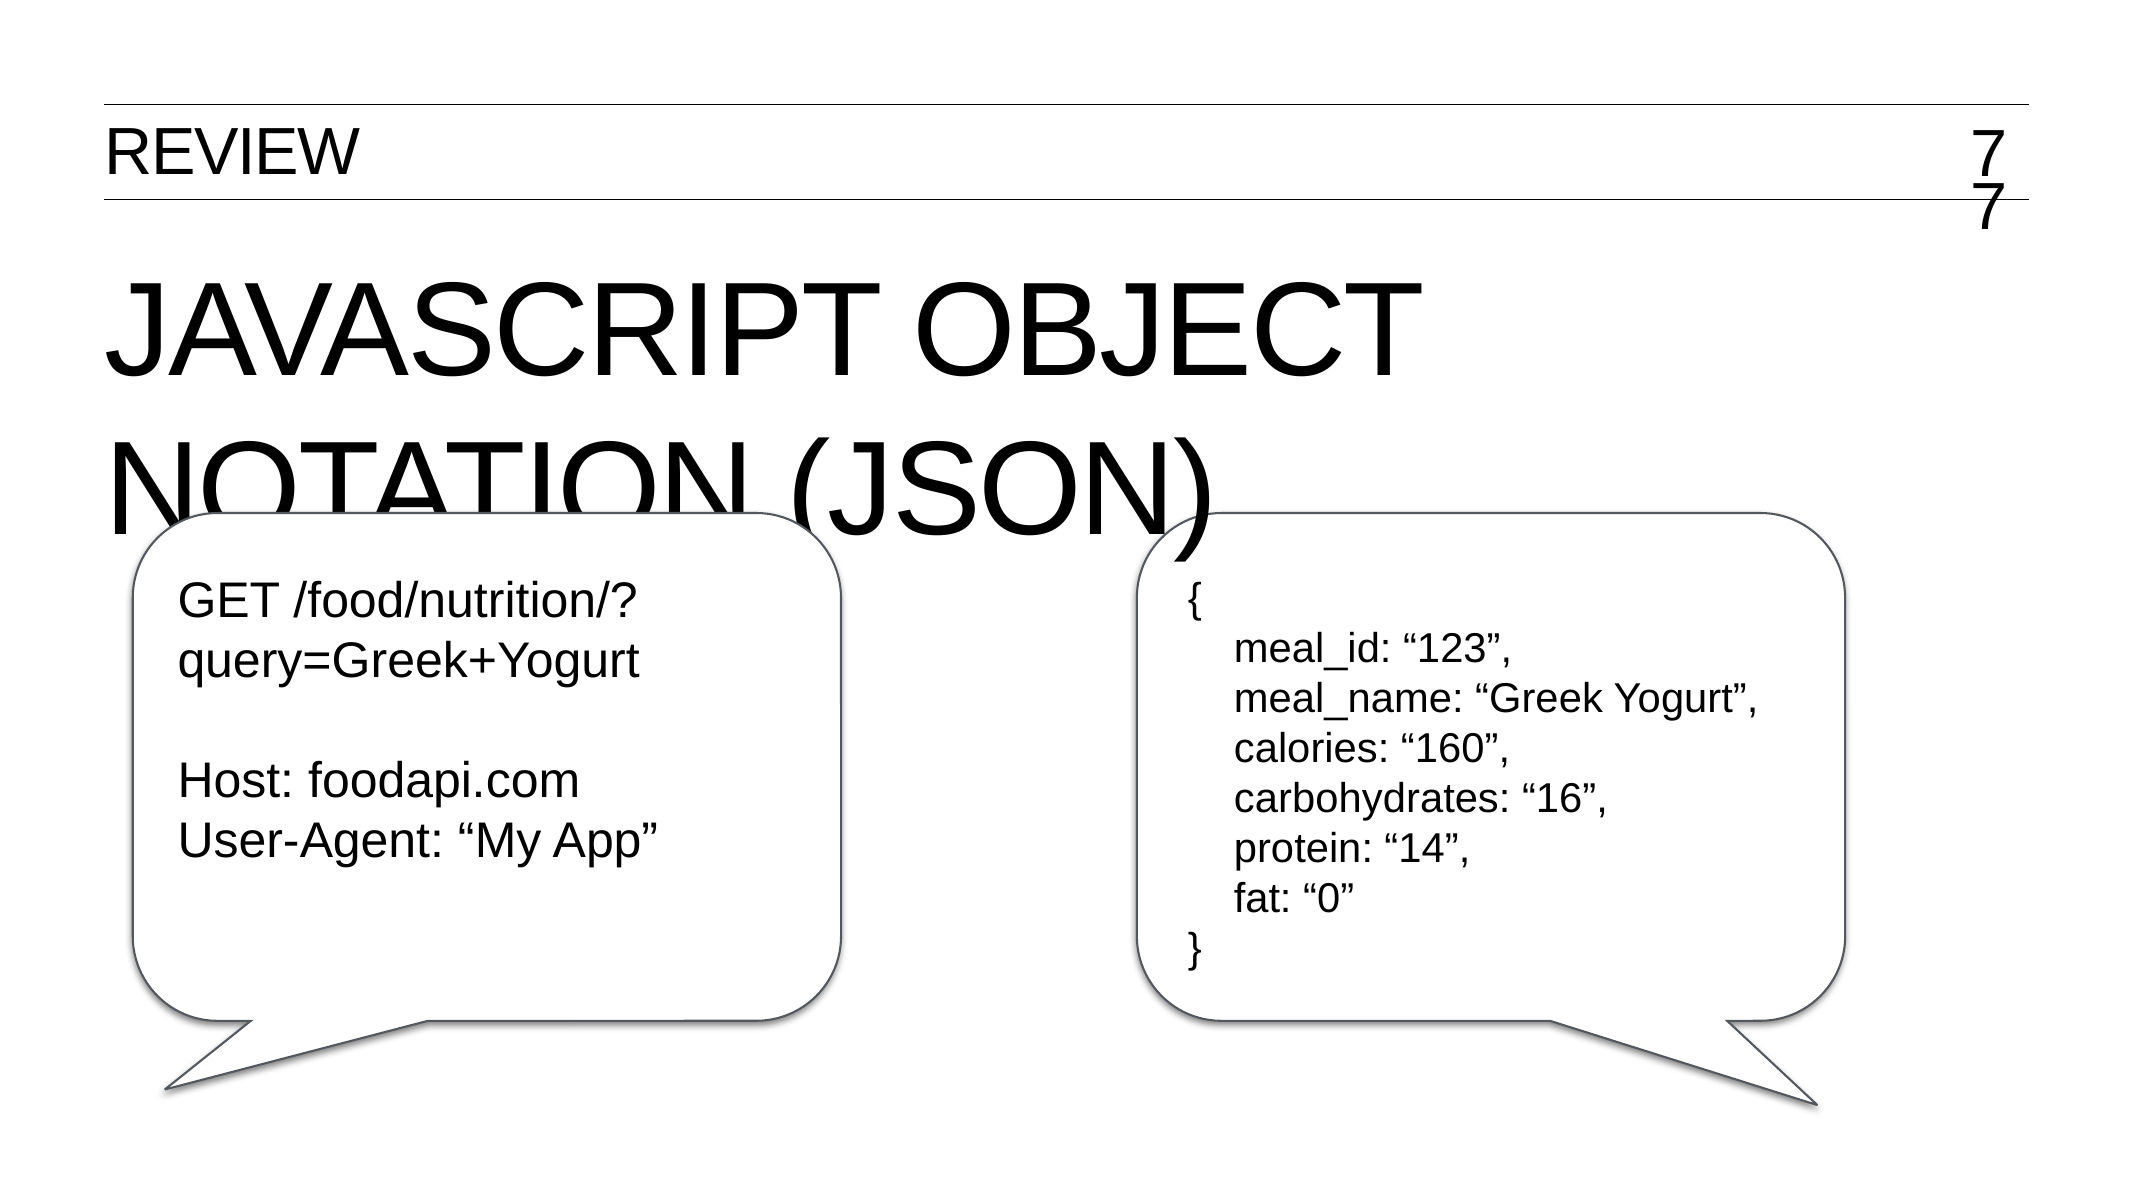

REVIEW
77

# JAVASCRIPT OBJECT NOTATION (JSON)

GET /food/nutrition/?query=Greek+Yogurt
Host: foodapi.com
User-Agent: “My App”
{
    meal_id: “123”,
    meal_name: “Greek Yogurt”,
    calories: “160”,
    carbohydrates: “16”,
    protein: “14”,
    fat: “0”
}